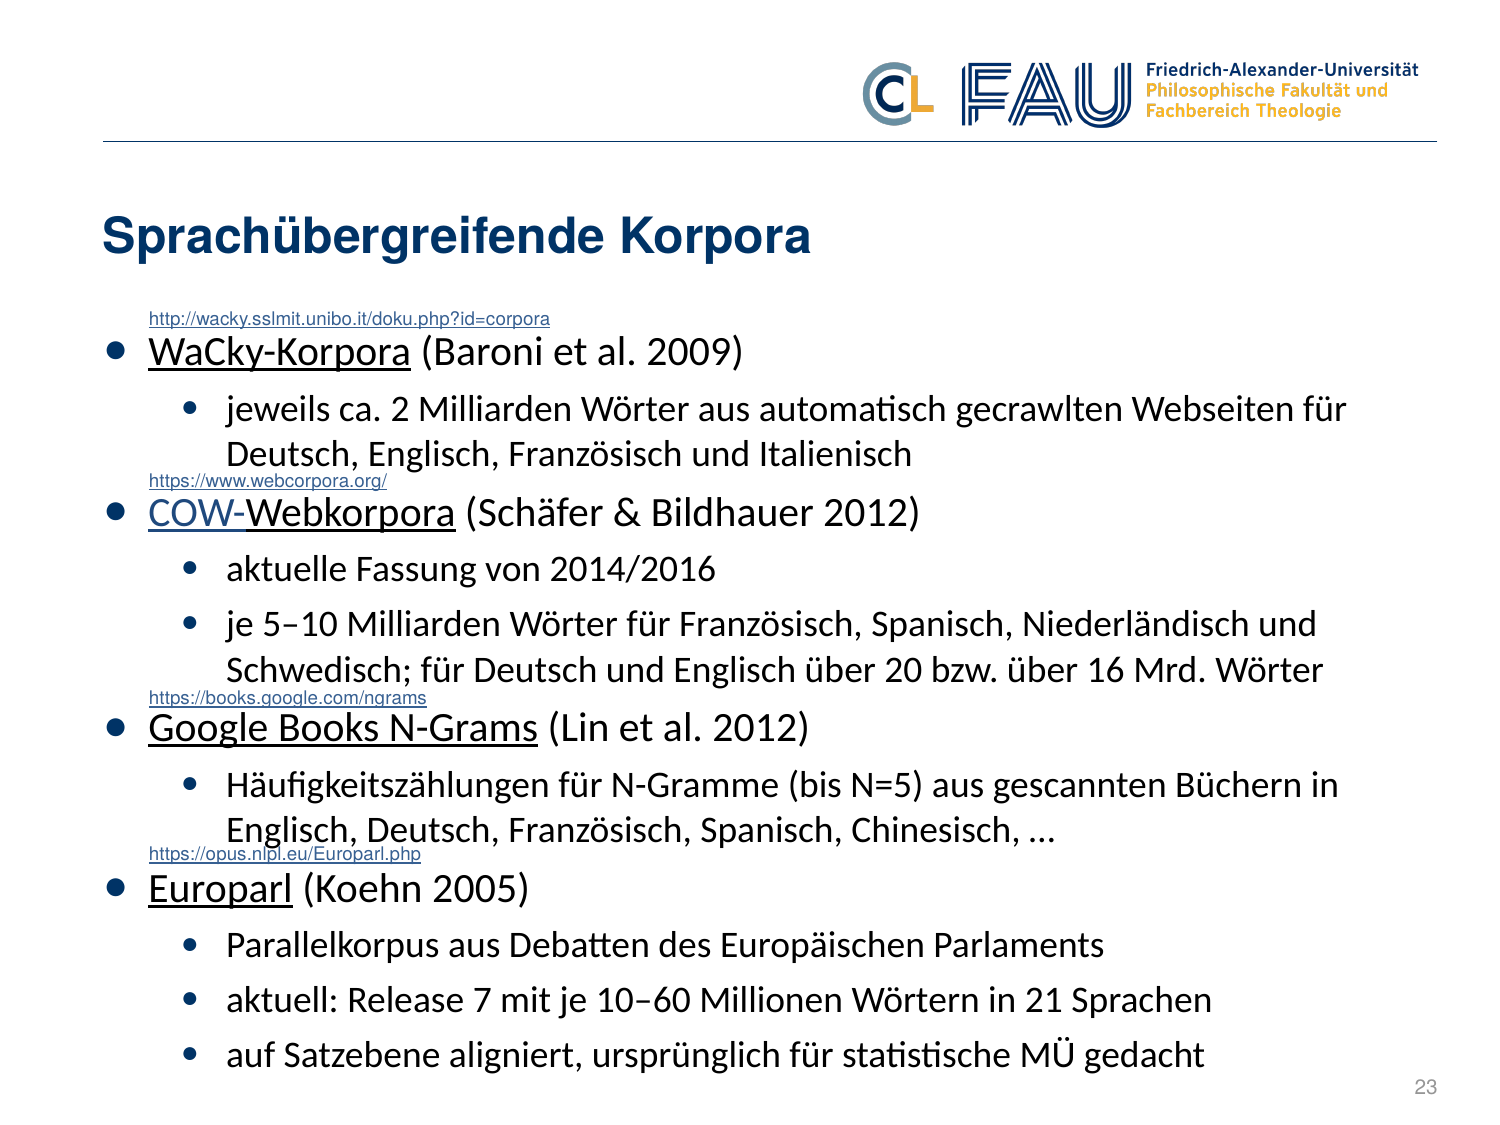

# Sprachübergreifende Korpora
http://wacky.sslmit.unibo.it/doku.php?id=corpora
WaCky-Korpora (Baroni et al. 2009)
jeweils ca. 2 Milliarden Wörter aus automatisch gecrawlten Webseiten für Deutsch, Englisch, Französisch und Italienisch
COW-Webkorpora (Schäfer & Bildhauer 2012)
aktuelle Fassung von 2014/2016
je 5–10 Milliarden Wörter für Französisch, Spanisch, Niederländisch und Schwedisch; für Deutsch und Englisch über 20 bzw. über 16 Mrd. Wörter
Google Books N-Grams (Lin et al. 2012)
Häufigkeitszählungen für N-Gramme (bis N=5) aus gescannten Büchern in Englisch, Deutsch, Französisch, Spanisch, Chinesisch, …
Europarl (Koehn 2005)
Parallelkorpus aus Debatten des Europäischen Parlaments
aktuell: Release 7 mit je 10–60 Millionen Wörtern in 21 Sprachen
auf Satzebene aligniert, ursprünglich für statistische MÜ gedacht

https://www.webcorpora.org/
https://books.google.com/ngrams
https://opus.nlpl.eu/Europarl.php
23